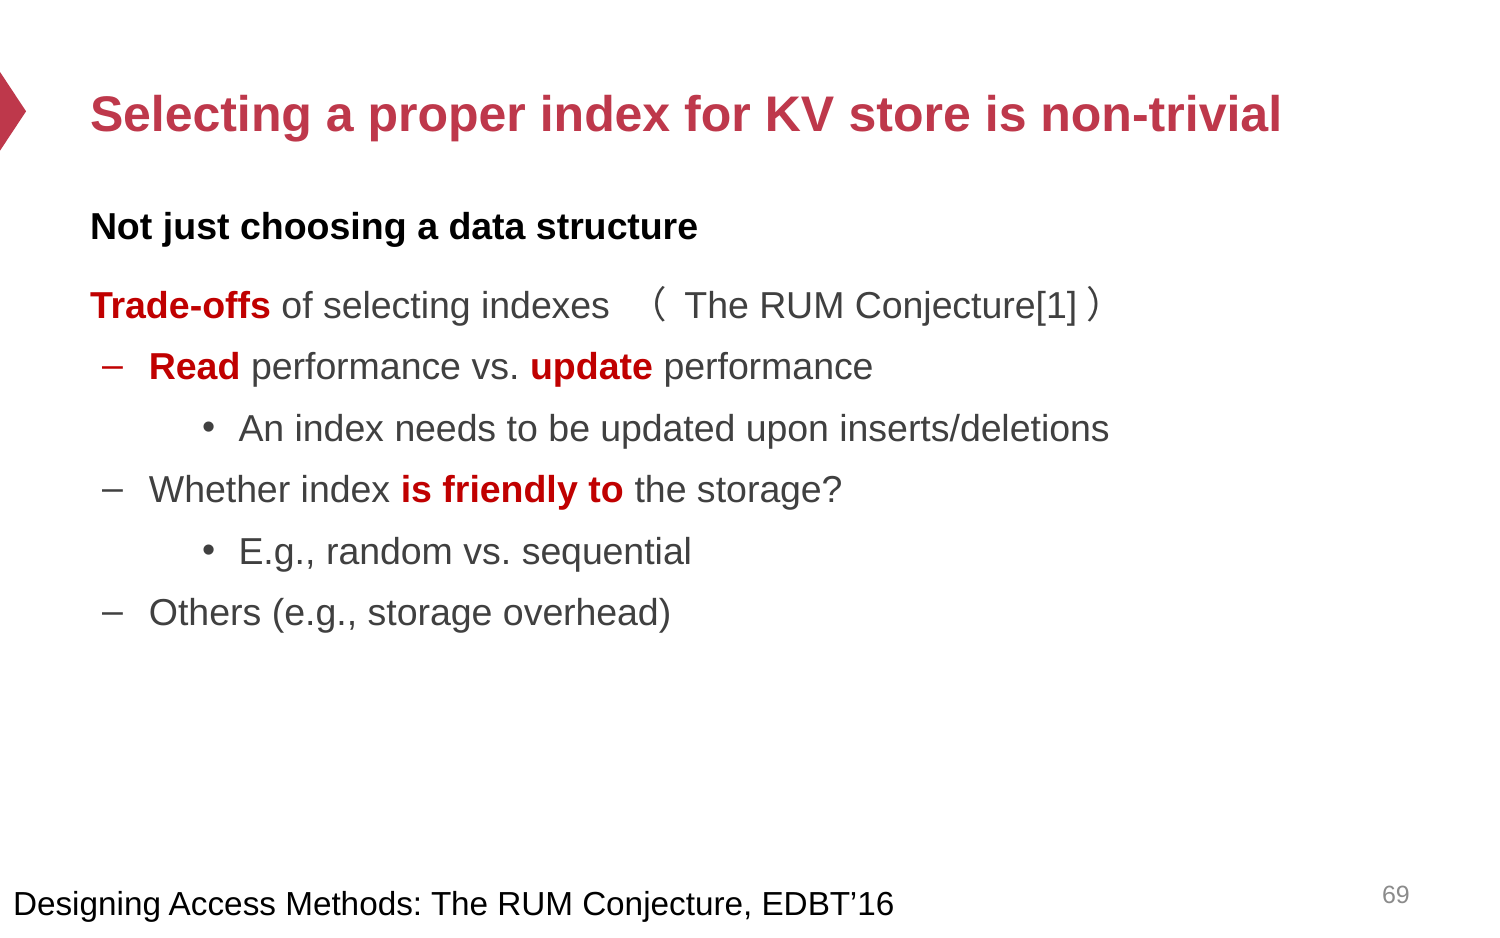

# Selecting a proper index for KV store is non-trivial
Not just choosing a data structure
Trade-offs of selecting indexes （ The RUM Conjecture[1]）
Read performance vs. update performance
An index needs to be updated upon inserts/deletions
Whether index is friendly to the storage?
E.g., random vs. sequential
Others (e.g., storage overhead)
69
Designing Access Methods: The RUM Conjecture, EDBT’16